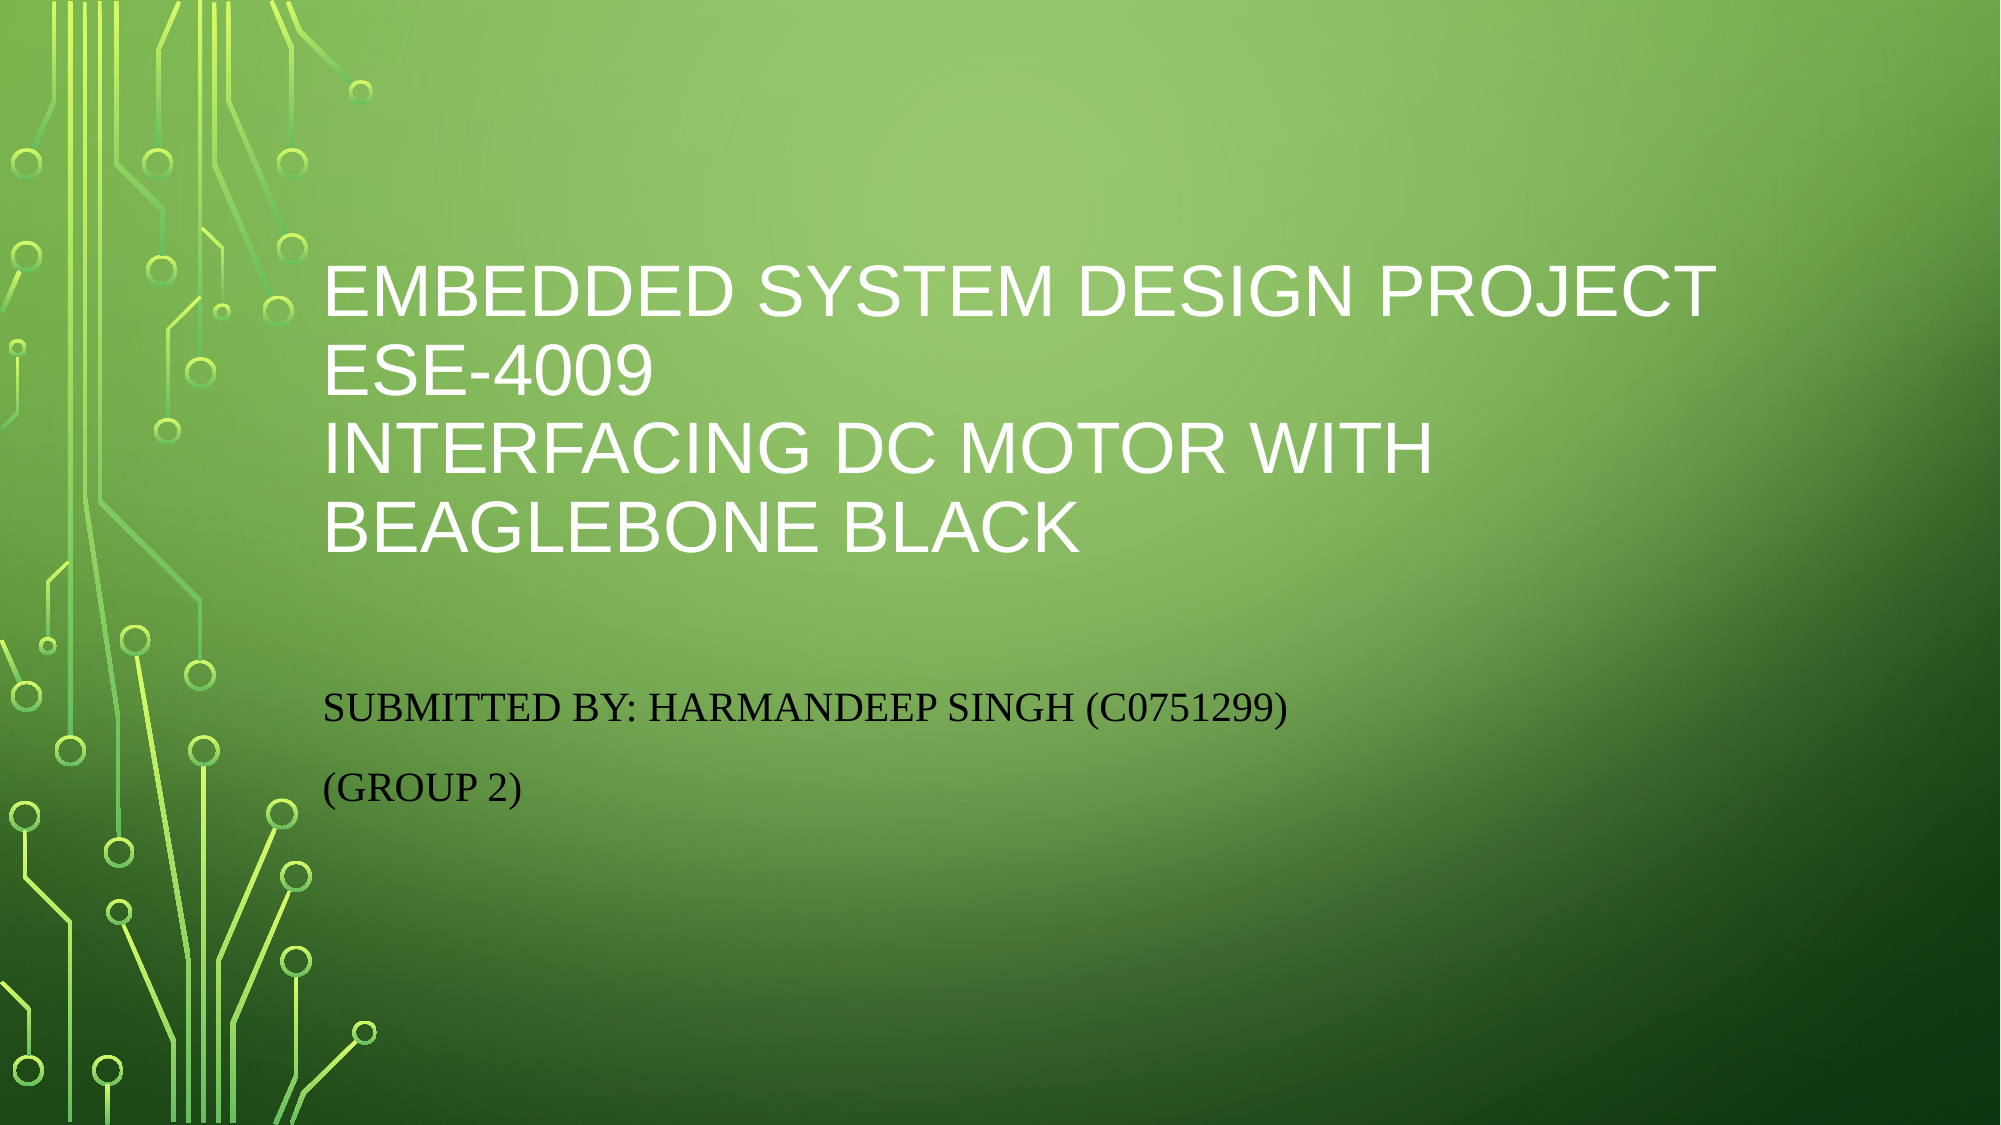

# EMBEDDED SYSTEM DESIGN PROJECT ESE-4009 Interfacing DC MOTOR with beaglebone black

Submitted by: HARMANDEEP SINGH (C0751299)
(Group 2)